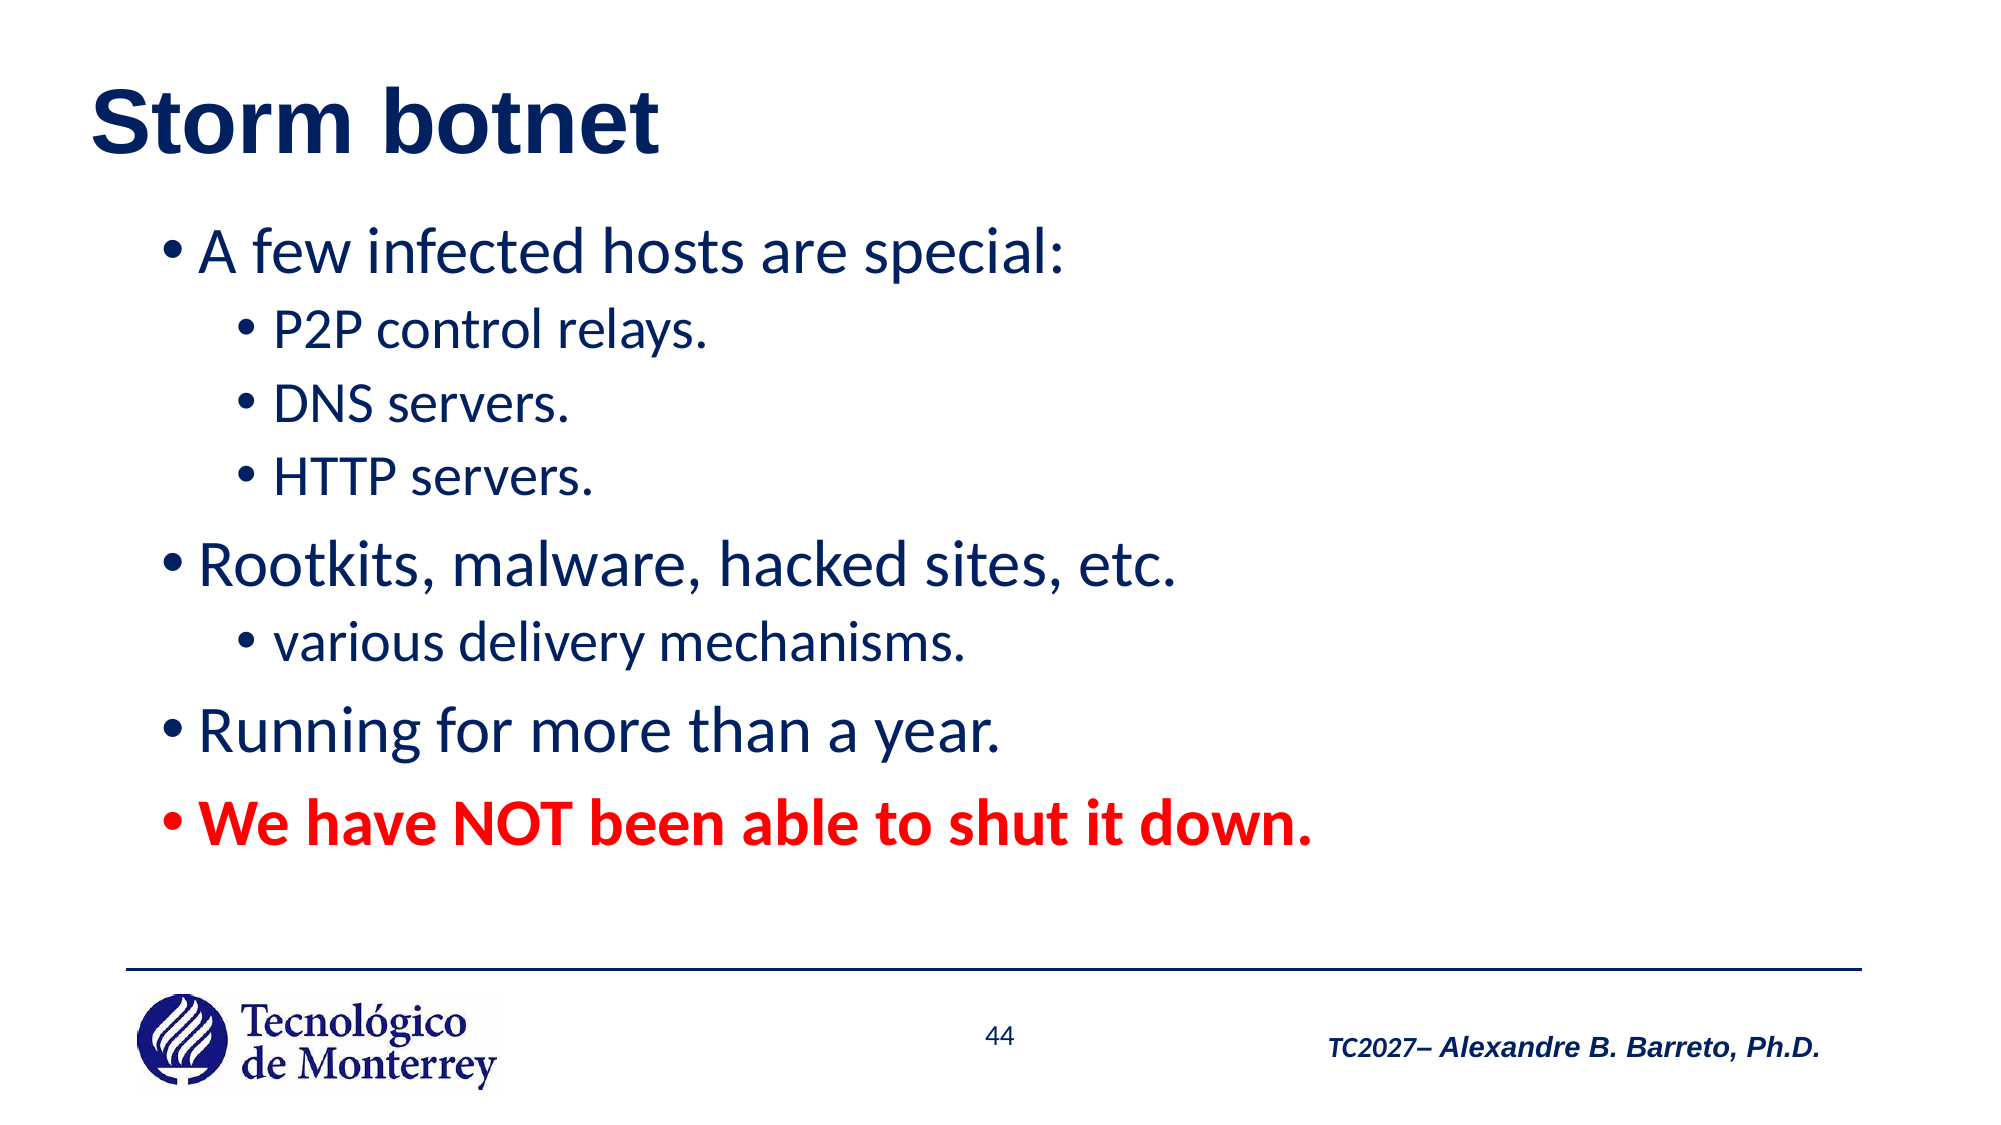

# Storm botnet
A few infected hosts are special:
P2P control relays.
DNS servers.
HTTP servers.
Rootkits, malware, hacked sites, etc.
various delivery mechanisms.
Running for more than a year.
We have NOT been able to shut it down.